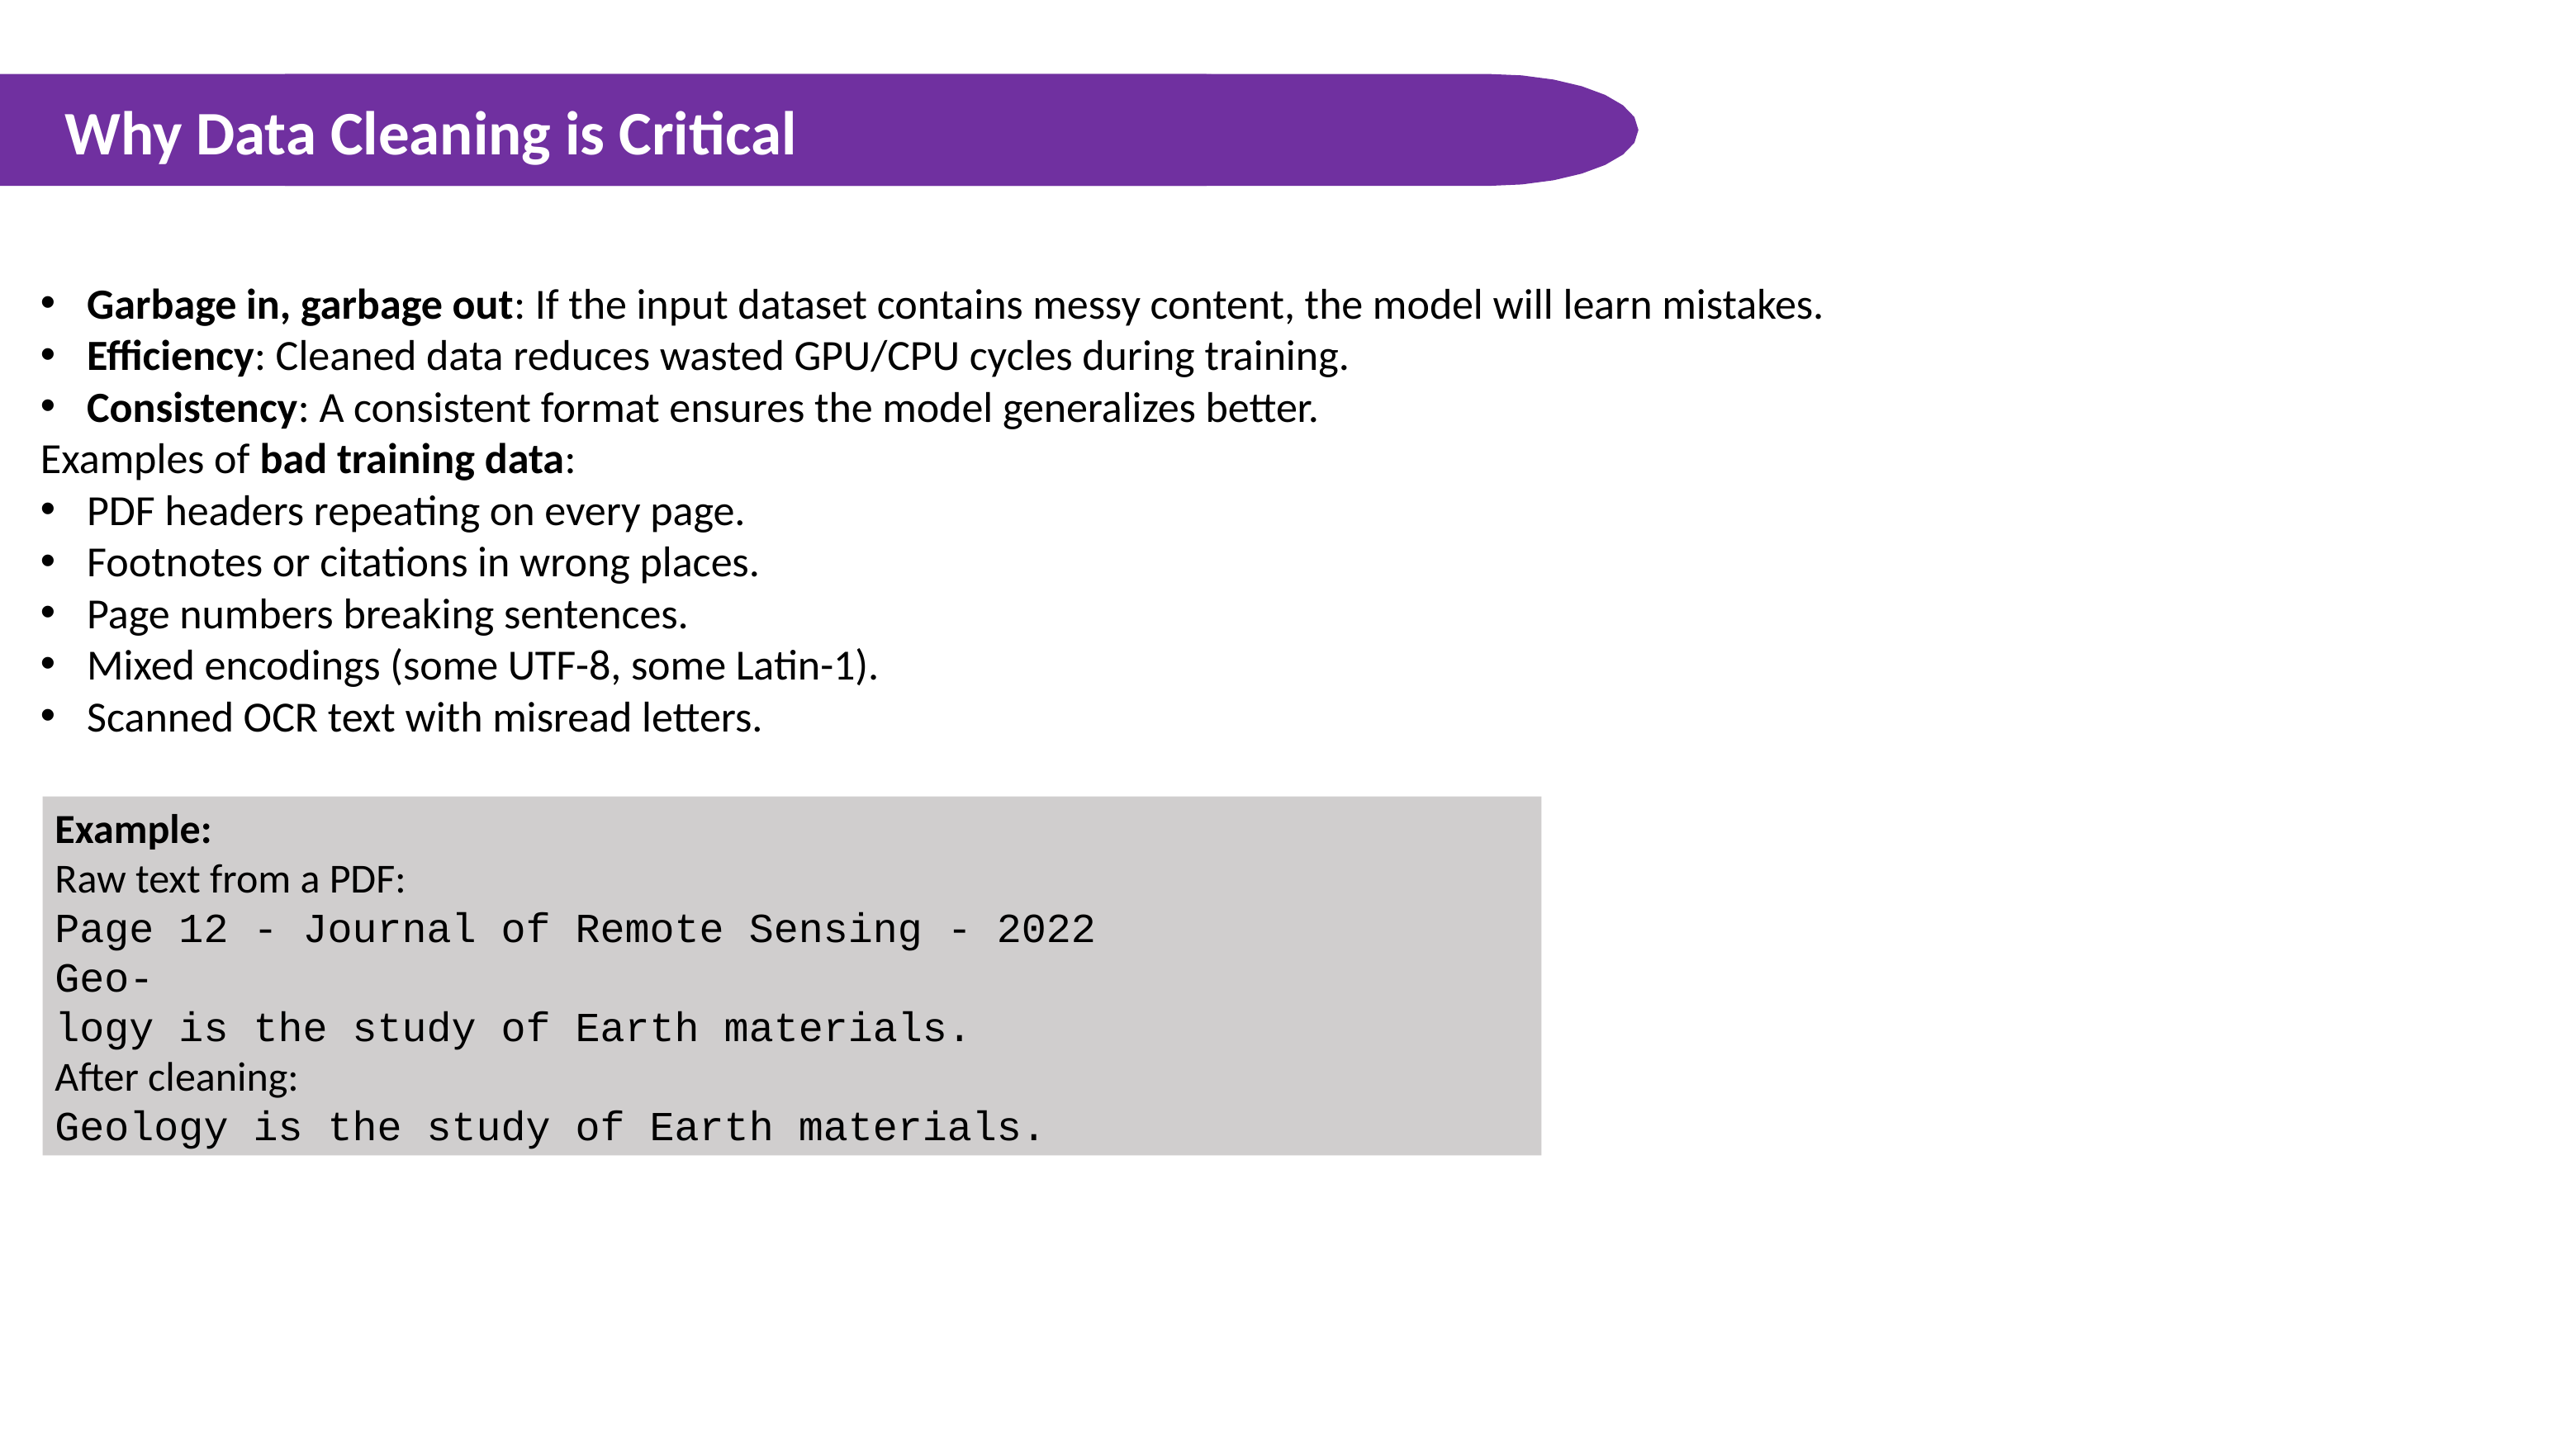

Why Data Cleaning is Critical
Garbage in, garbage out: If the input dataset contains messy content, the model will learn mistakes.
Efficiency: Cleaned data reduces wasted GPU/CPU cycles during training.
Consistency: A consistent format ensures the model generalizes better.
Examples of bad training data:
PDF headers repeating on every page.
Footnotes or citations in wrong places.
Page numbers breaking sentences.
Mixed encodings (some UTF-8, some Latin-1).
Scanned OCR text with misread letters.
Example:
Raw text from a PDF:
Page 12 - Journal of Remote Sensing - 2022
Geo-
logy is the study of Earth materials.
After cleaning:
Geology is the study of Earth materials.